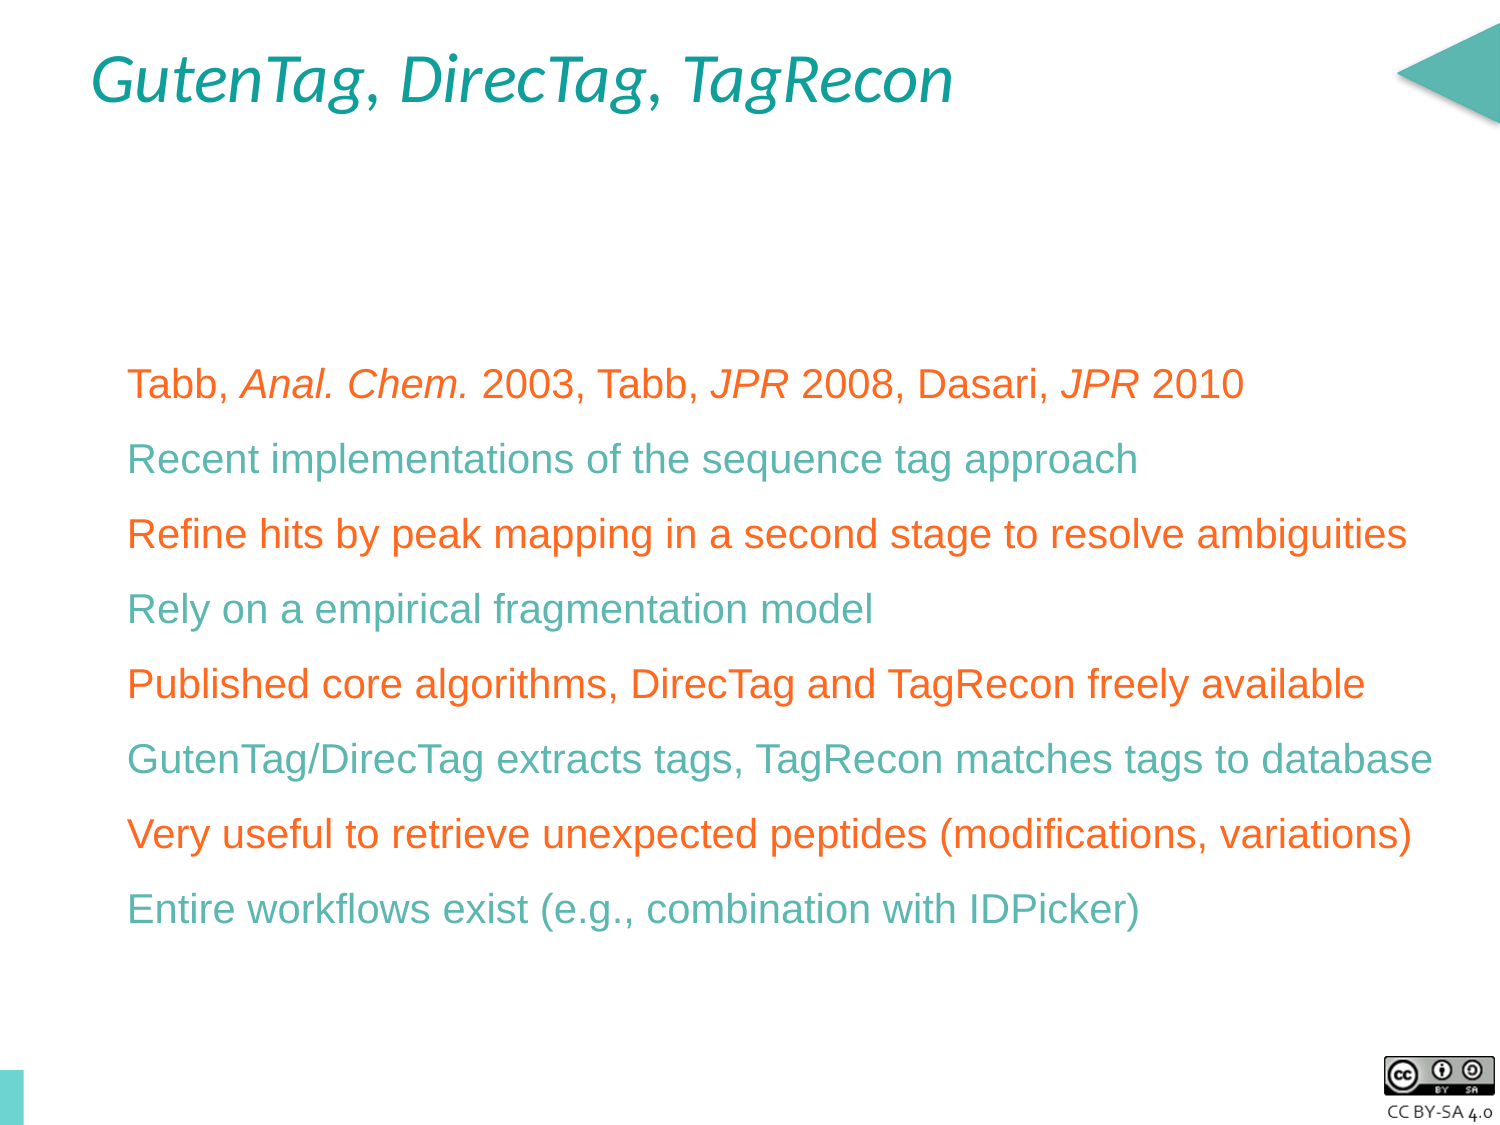

# GutenTag, DirecTag, TagRecon
Tabb, Anal. Chem. 2003, Tabb, JPR 2008, Dasari, JPR 2010
Recent implementations of the sequence tag approach
Refine hits by peak mapping in a second stage to resolve ambiguities
Rely on a empirical fragmentation model
Published core algorithms, DirecTag and TagRecon freely available
GutenTag/DirecTag extracts tags, TagRecon matches tags to database
Very useful to retrieve unexpected peptides (modifications, variations)
Entire workflows exist (e.g., combination with IDPicker)